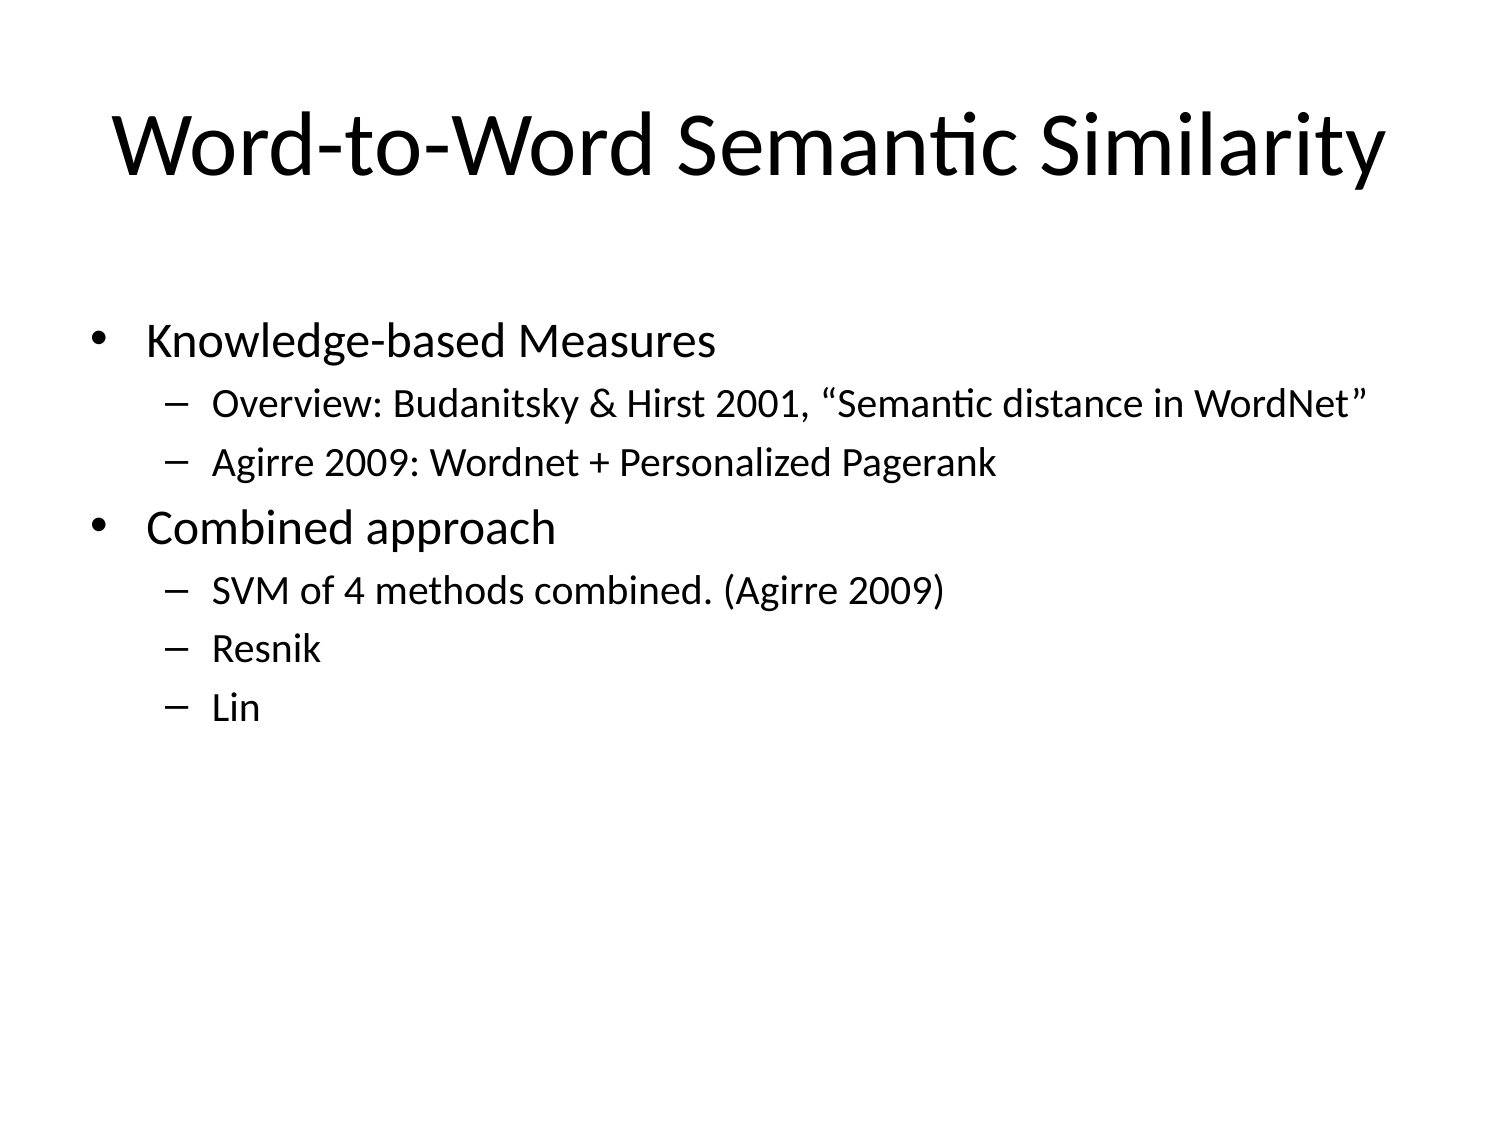

# Word-to-Word Semantic Similarity
Knowledge-based Measures
Overview: Budanitsky & Hirst 2001, “Semantic distance in WordNet”
Agirre 2009: Wordnet + Personalized Pagerank
Combined approach
SVM of 4 methods combined. (Agirre 2009)
Resnik
Lin